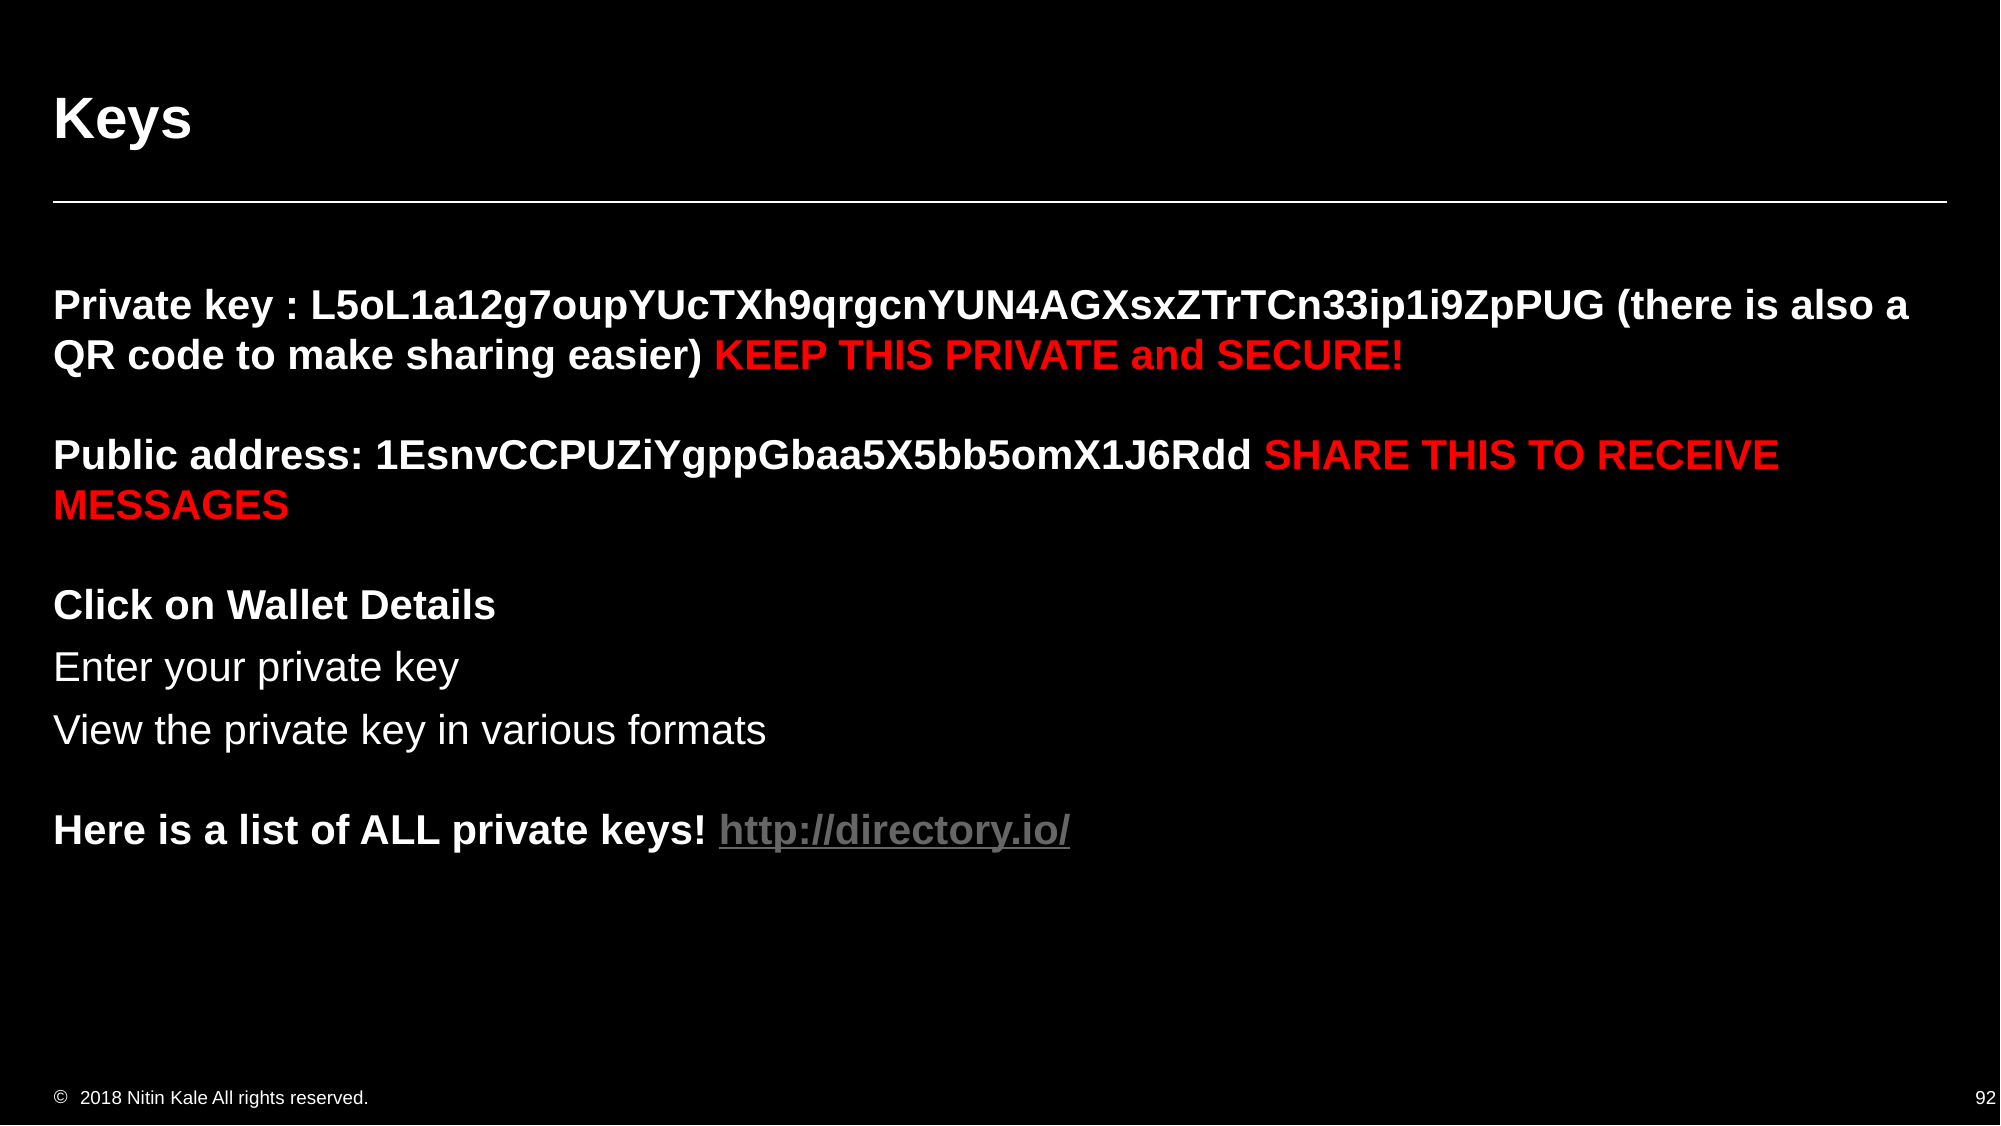

# Keys
Private key : L5oL1a12g7oupYUcTXh9qrgcnYUN4AGXsxZTrTCn33ip1i9ZpPUG (there is also a QR code to make sharing easier) KEEP THIS PRIVATE and SECURE!
Public address: 1EsnvCCPUZiYgppGbaa5X5bb5omX1J6Rdd SHARE THIS TO RECEIVE MESSAGES
Click on Wallet Details
Enter your private key
View the private key in various formats
Here is a list of ALL private keys! http://directory.io/